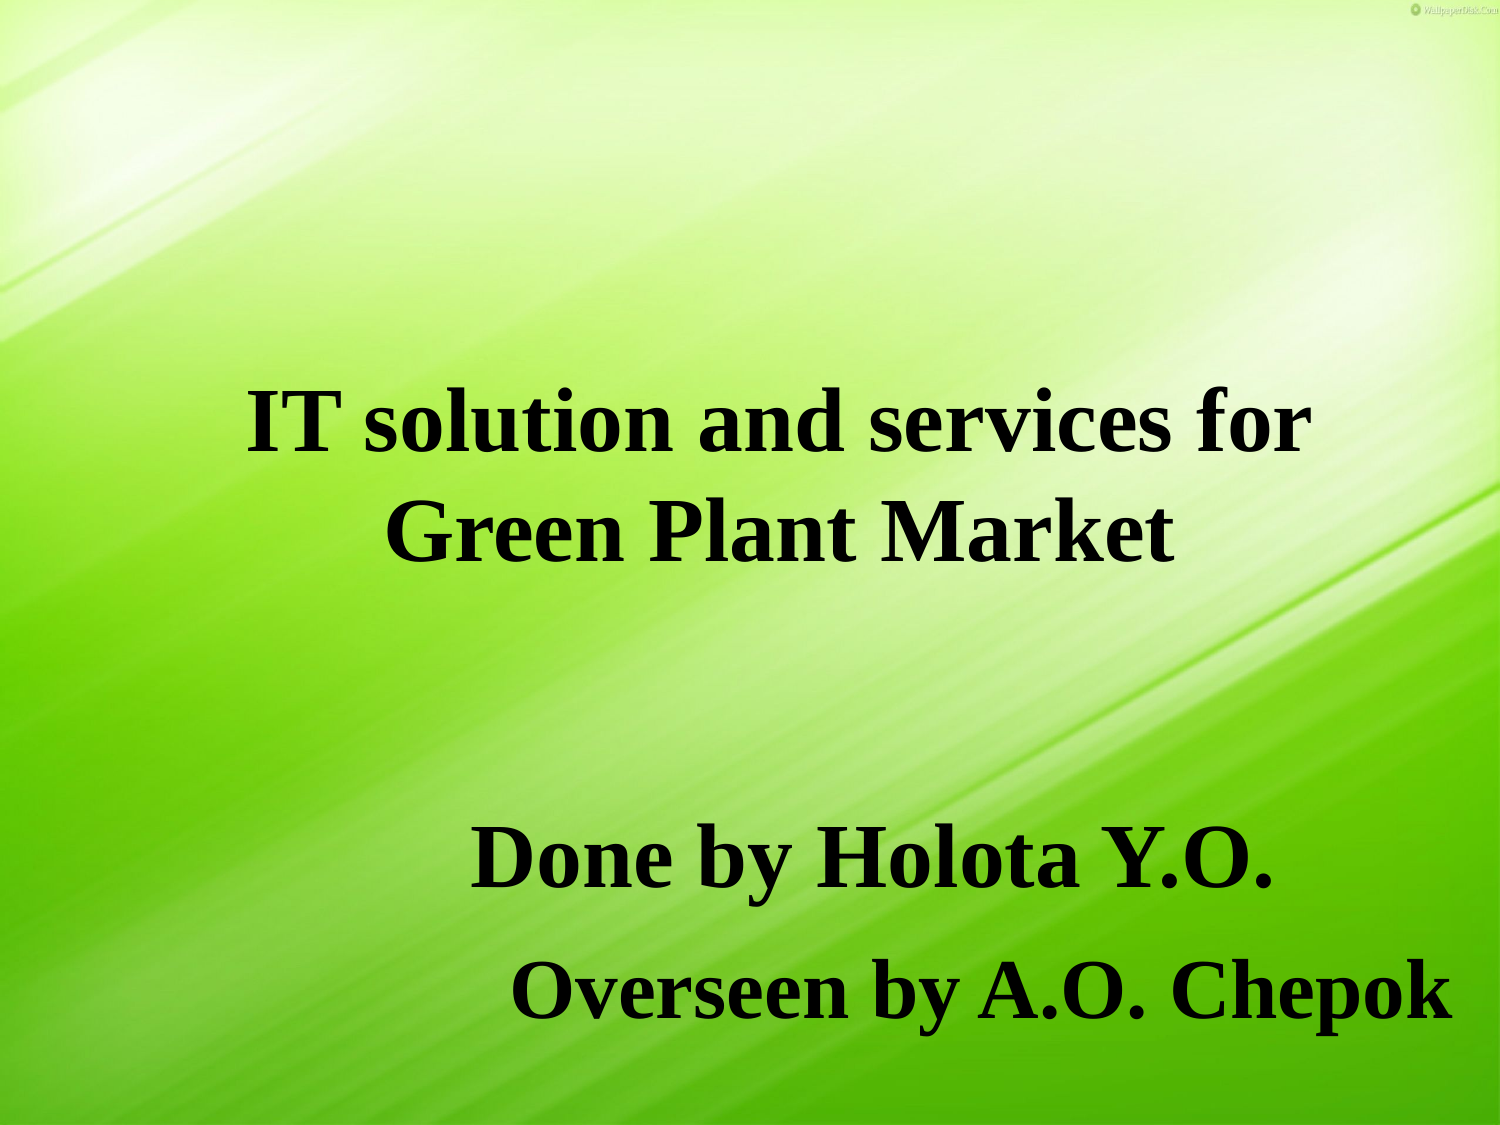

# IT solution and services for Green Plant Market
Done by Holota Y.O.

Overseen by A.O. Chepok